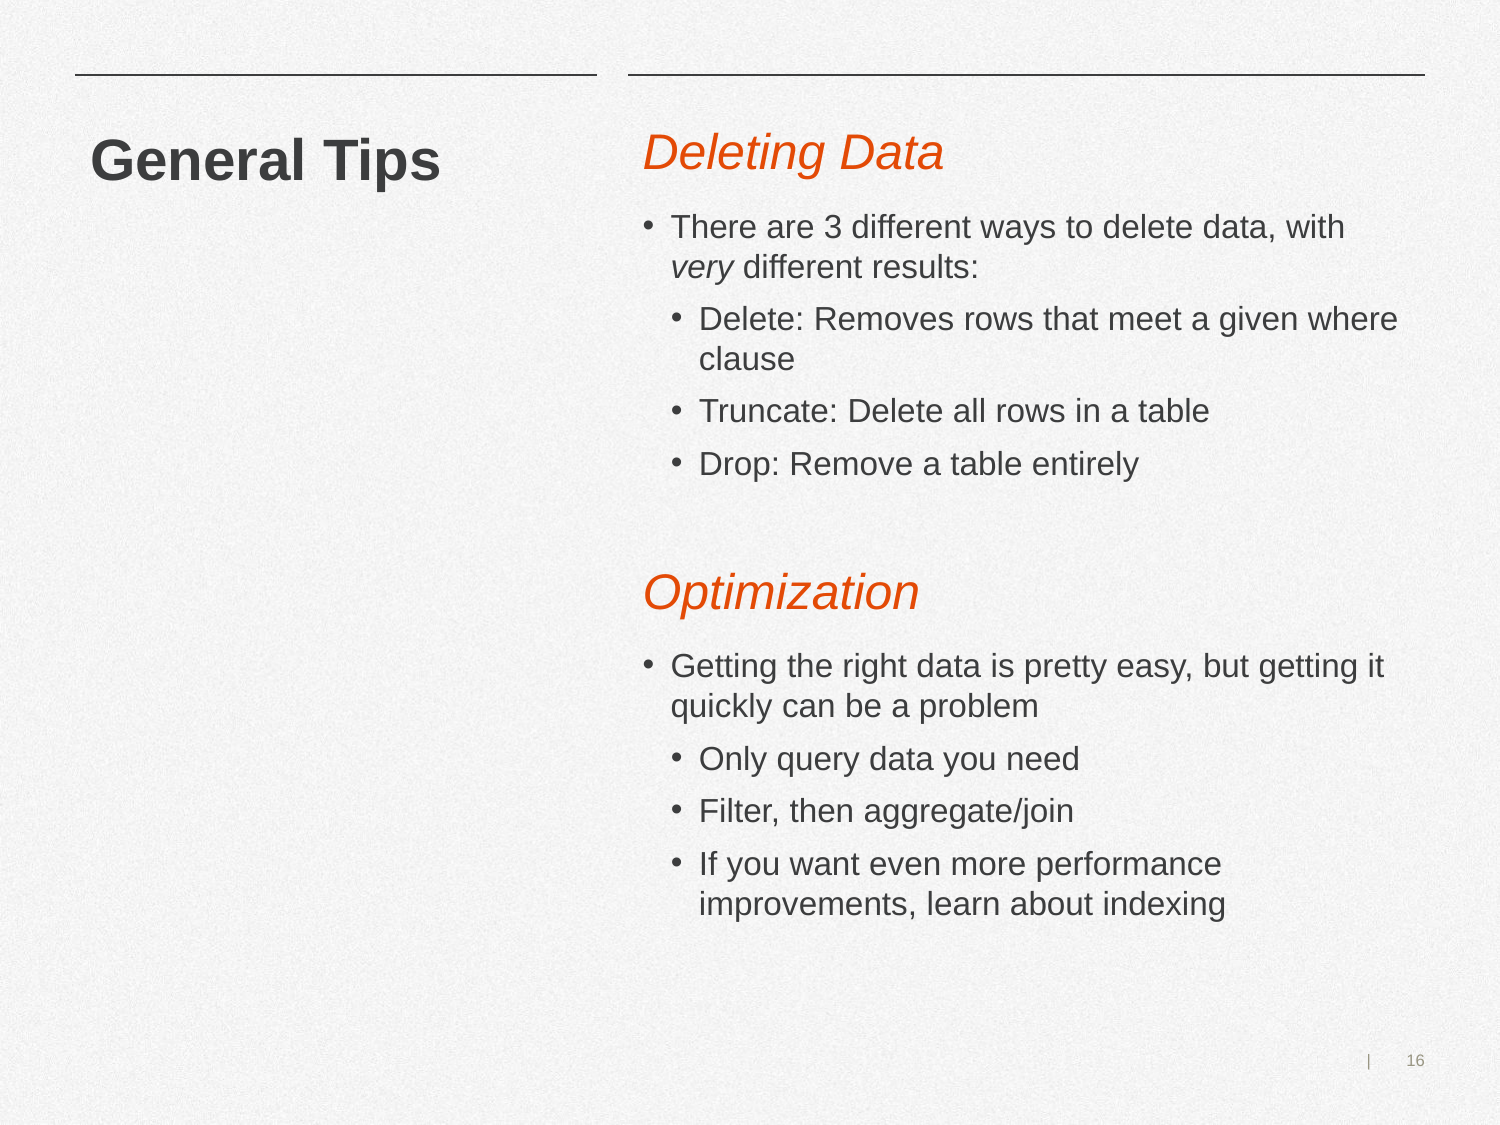

# General Tips
Deleting Data
There are 3 different ways to delete data, with very different results:
Delete: Removes rows that meet a given where clause
Truncate: Delete all rows in a table
Drop: Remove a table entirely

Optimization
Getting the right data is pretty easy, but getting it quickly can be a problem
Only query data you need
Filter, then aggregate/join
If you want even more performance improvements, learn about indexing